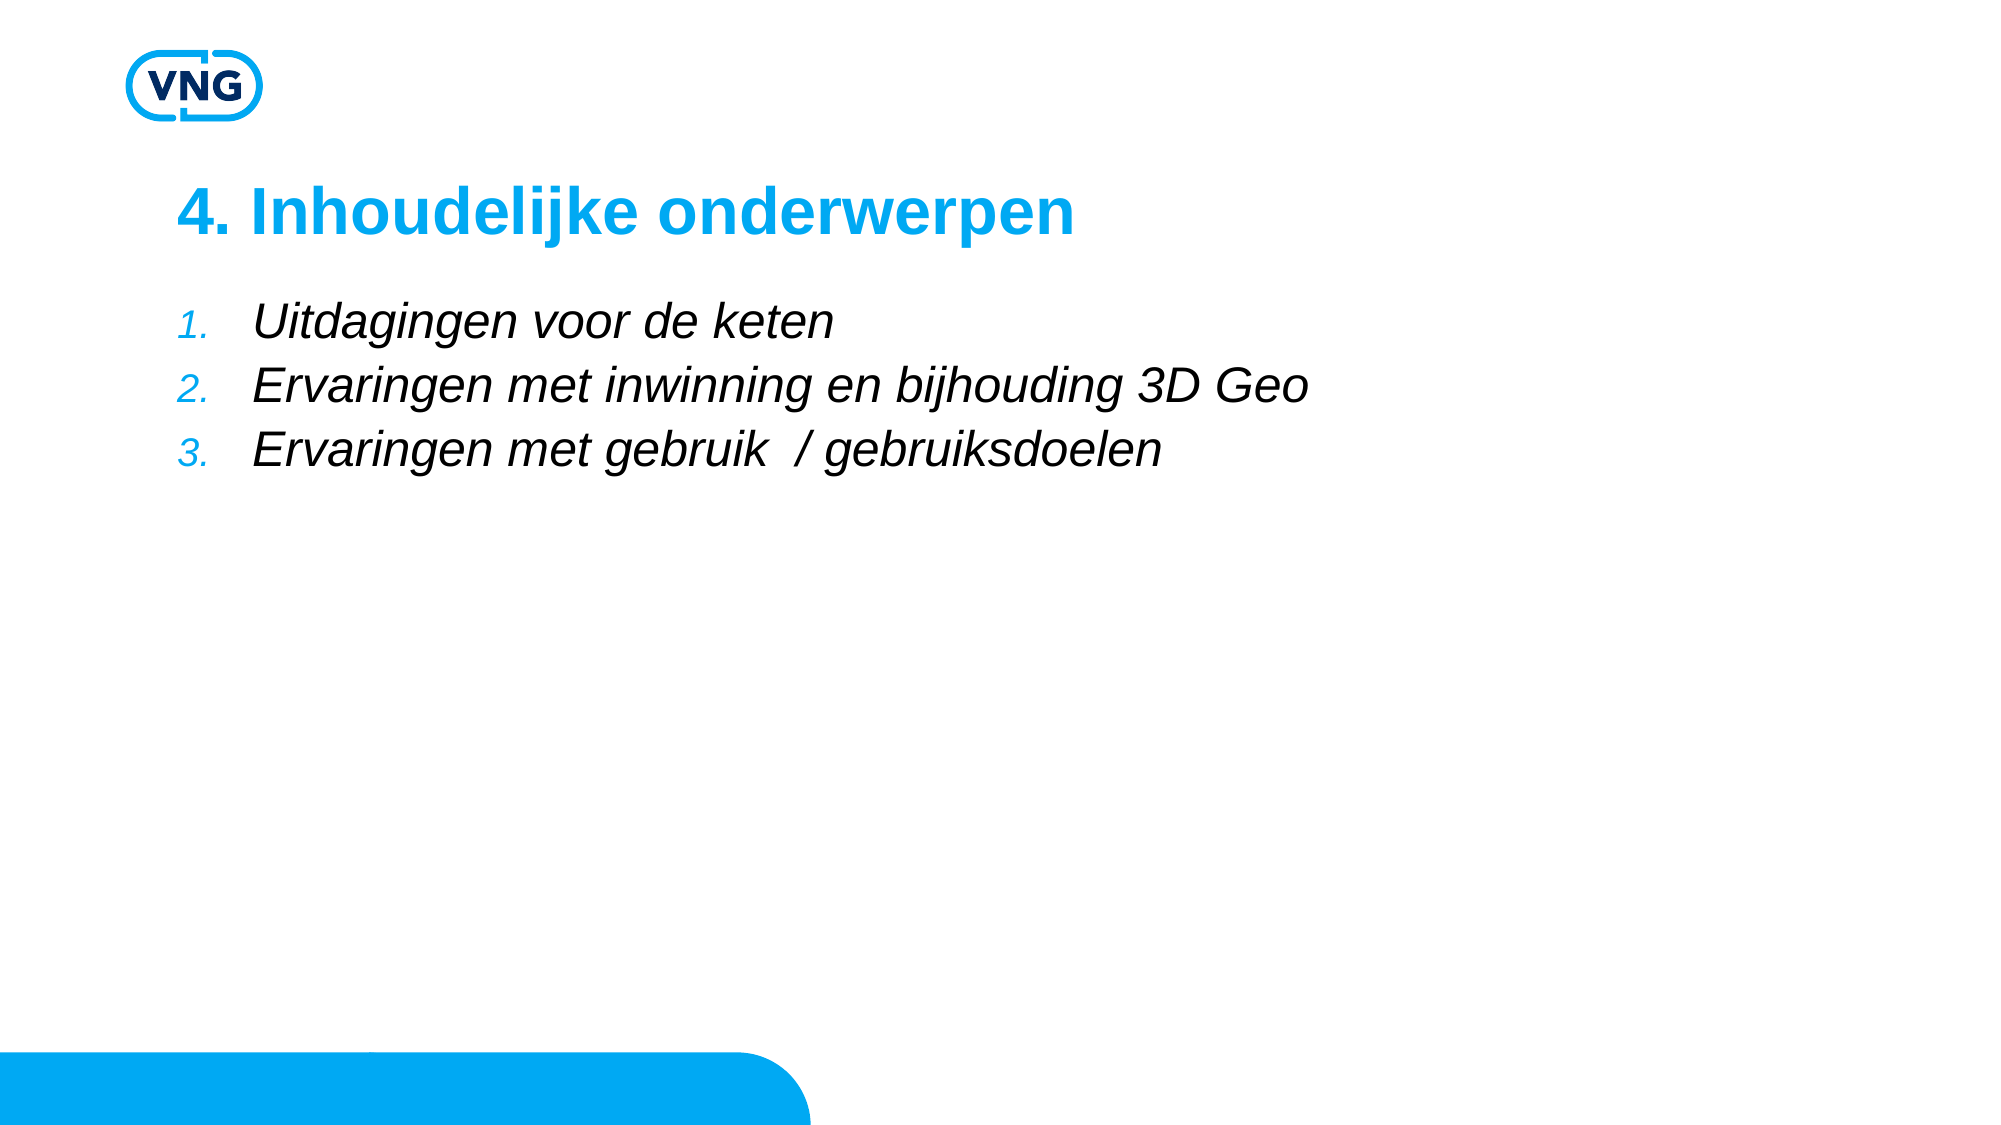

# 4. Inhoudelijke onderwerpen
Uitdagingen voor de keten
Ervaringen met inwinning en bijhouding 3D Geo
Ervaringen met gebruik  / gebruiksdoelen